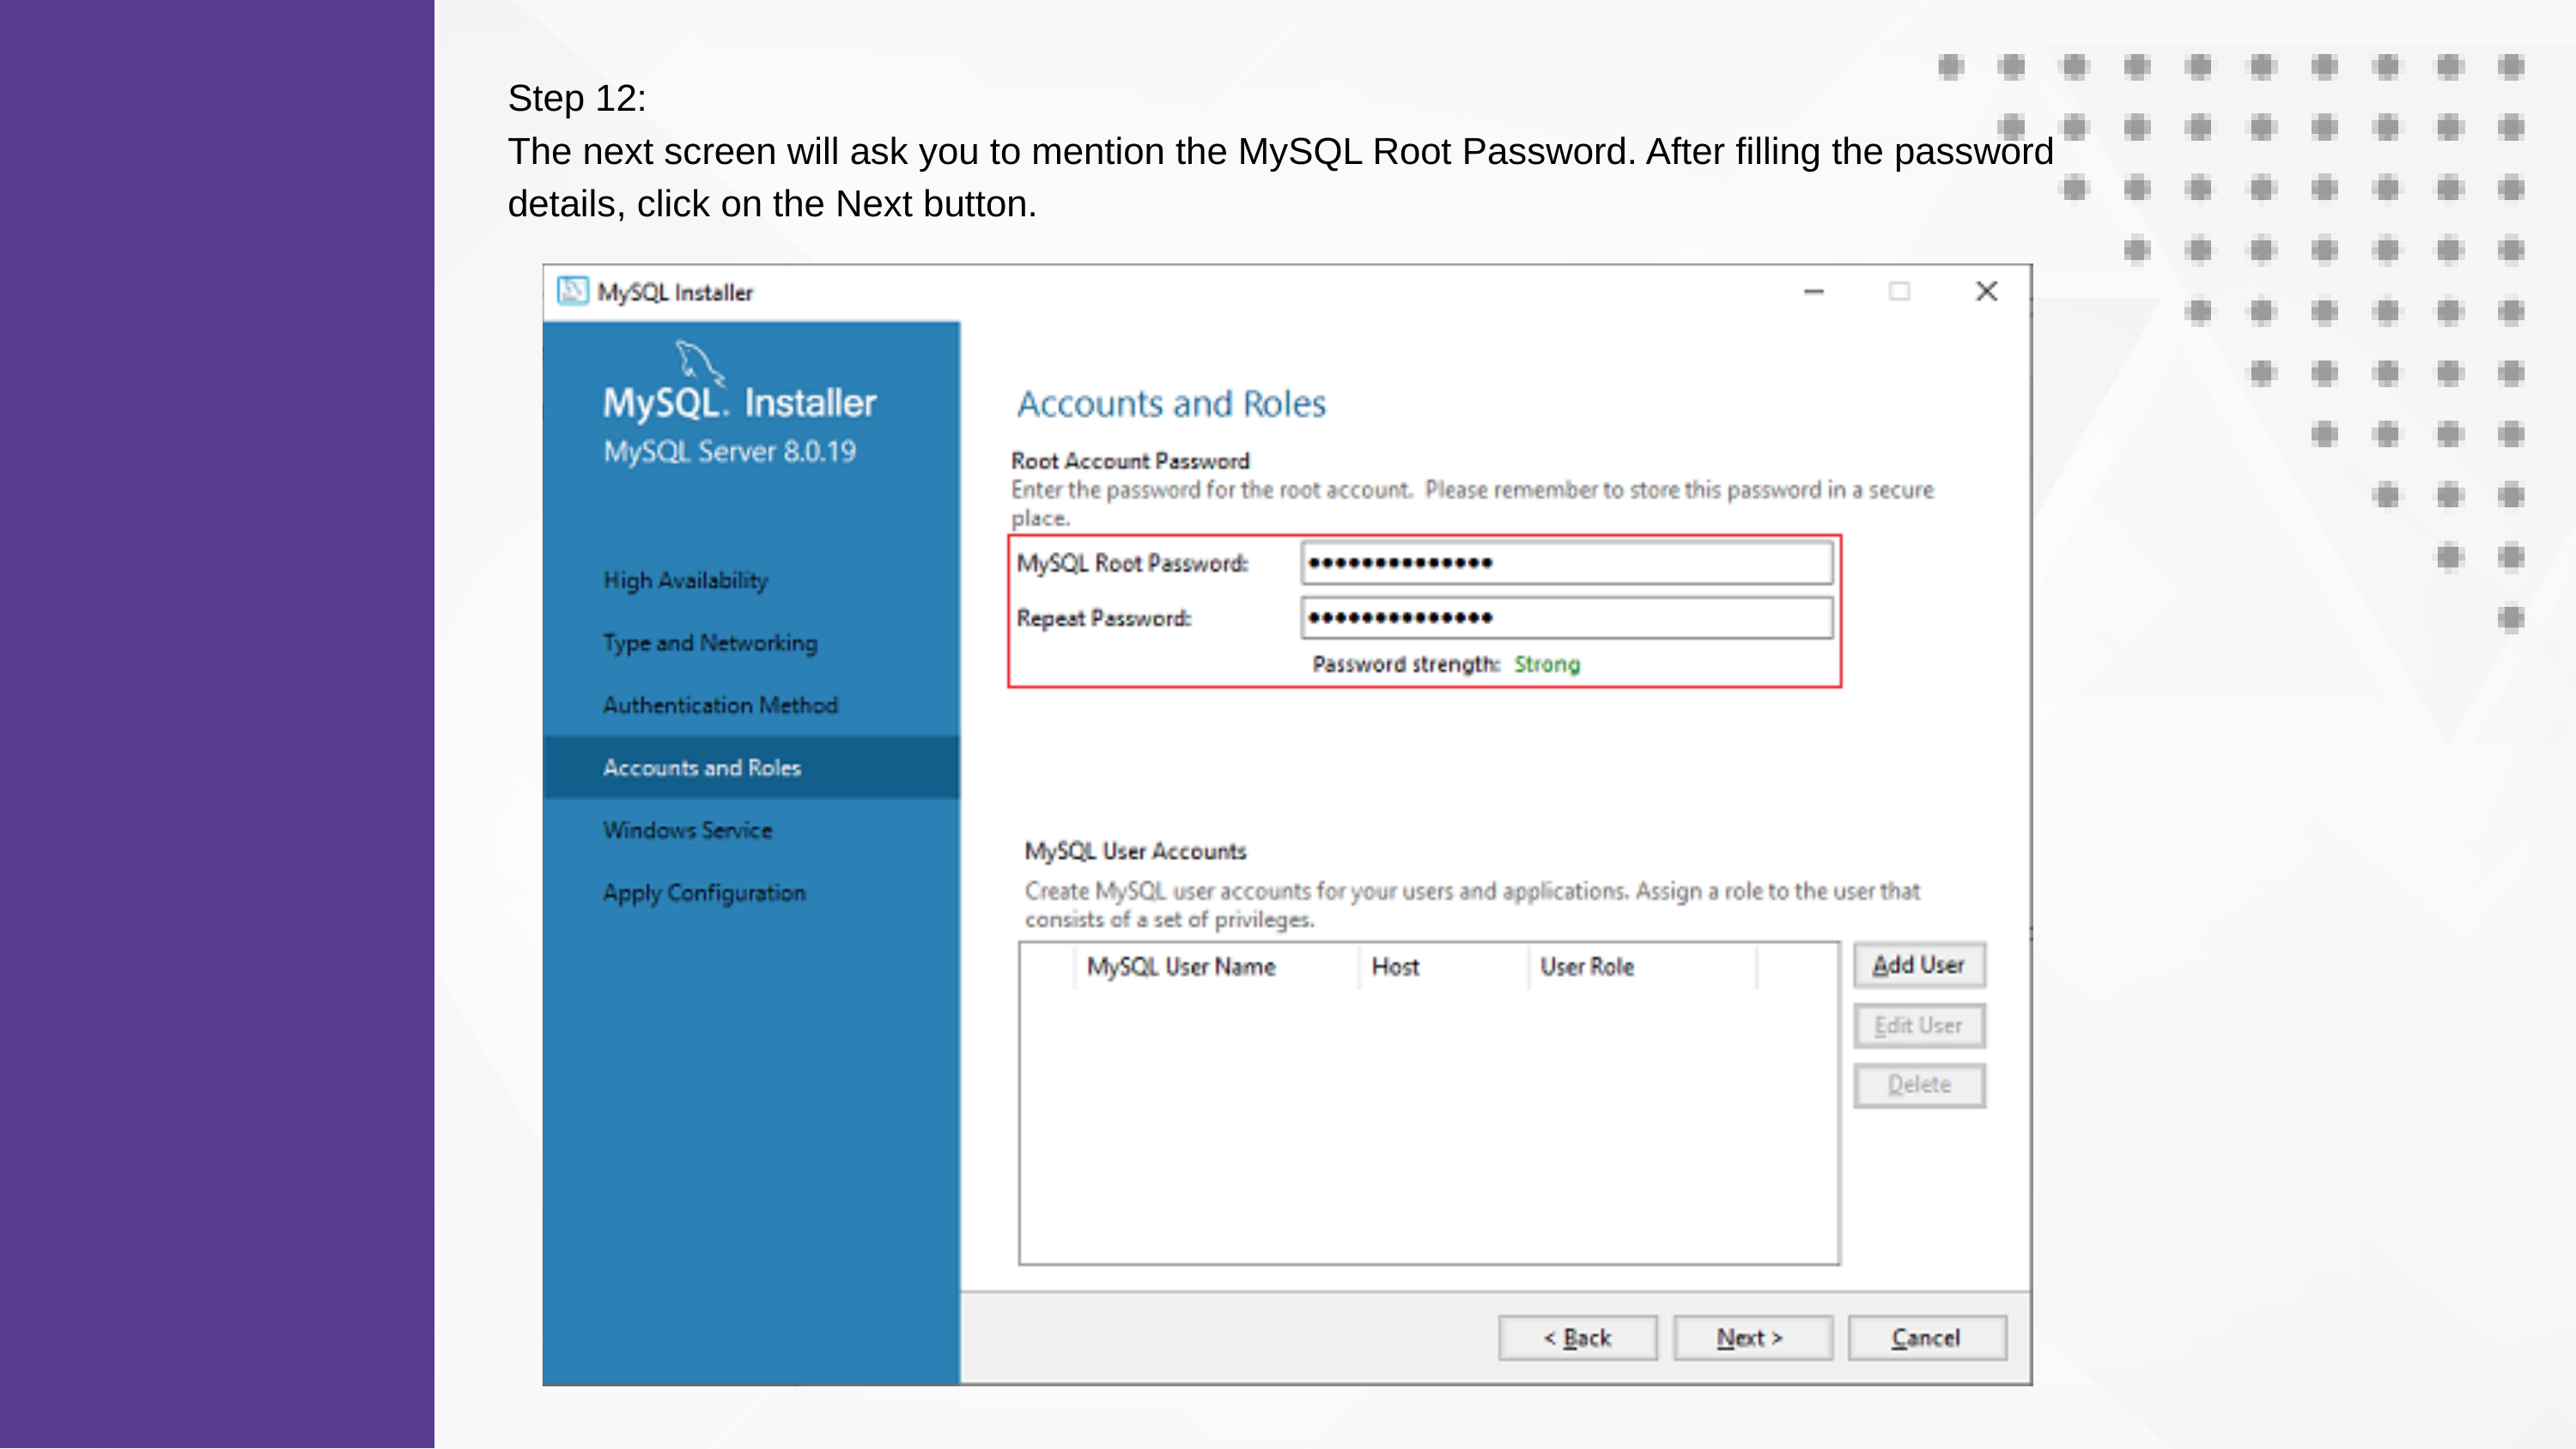

Step 12:
The next screen will ask you to mention the MySQL Root Password. After filling the password details, click on the Next button.